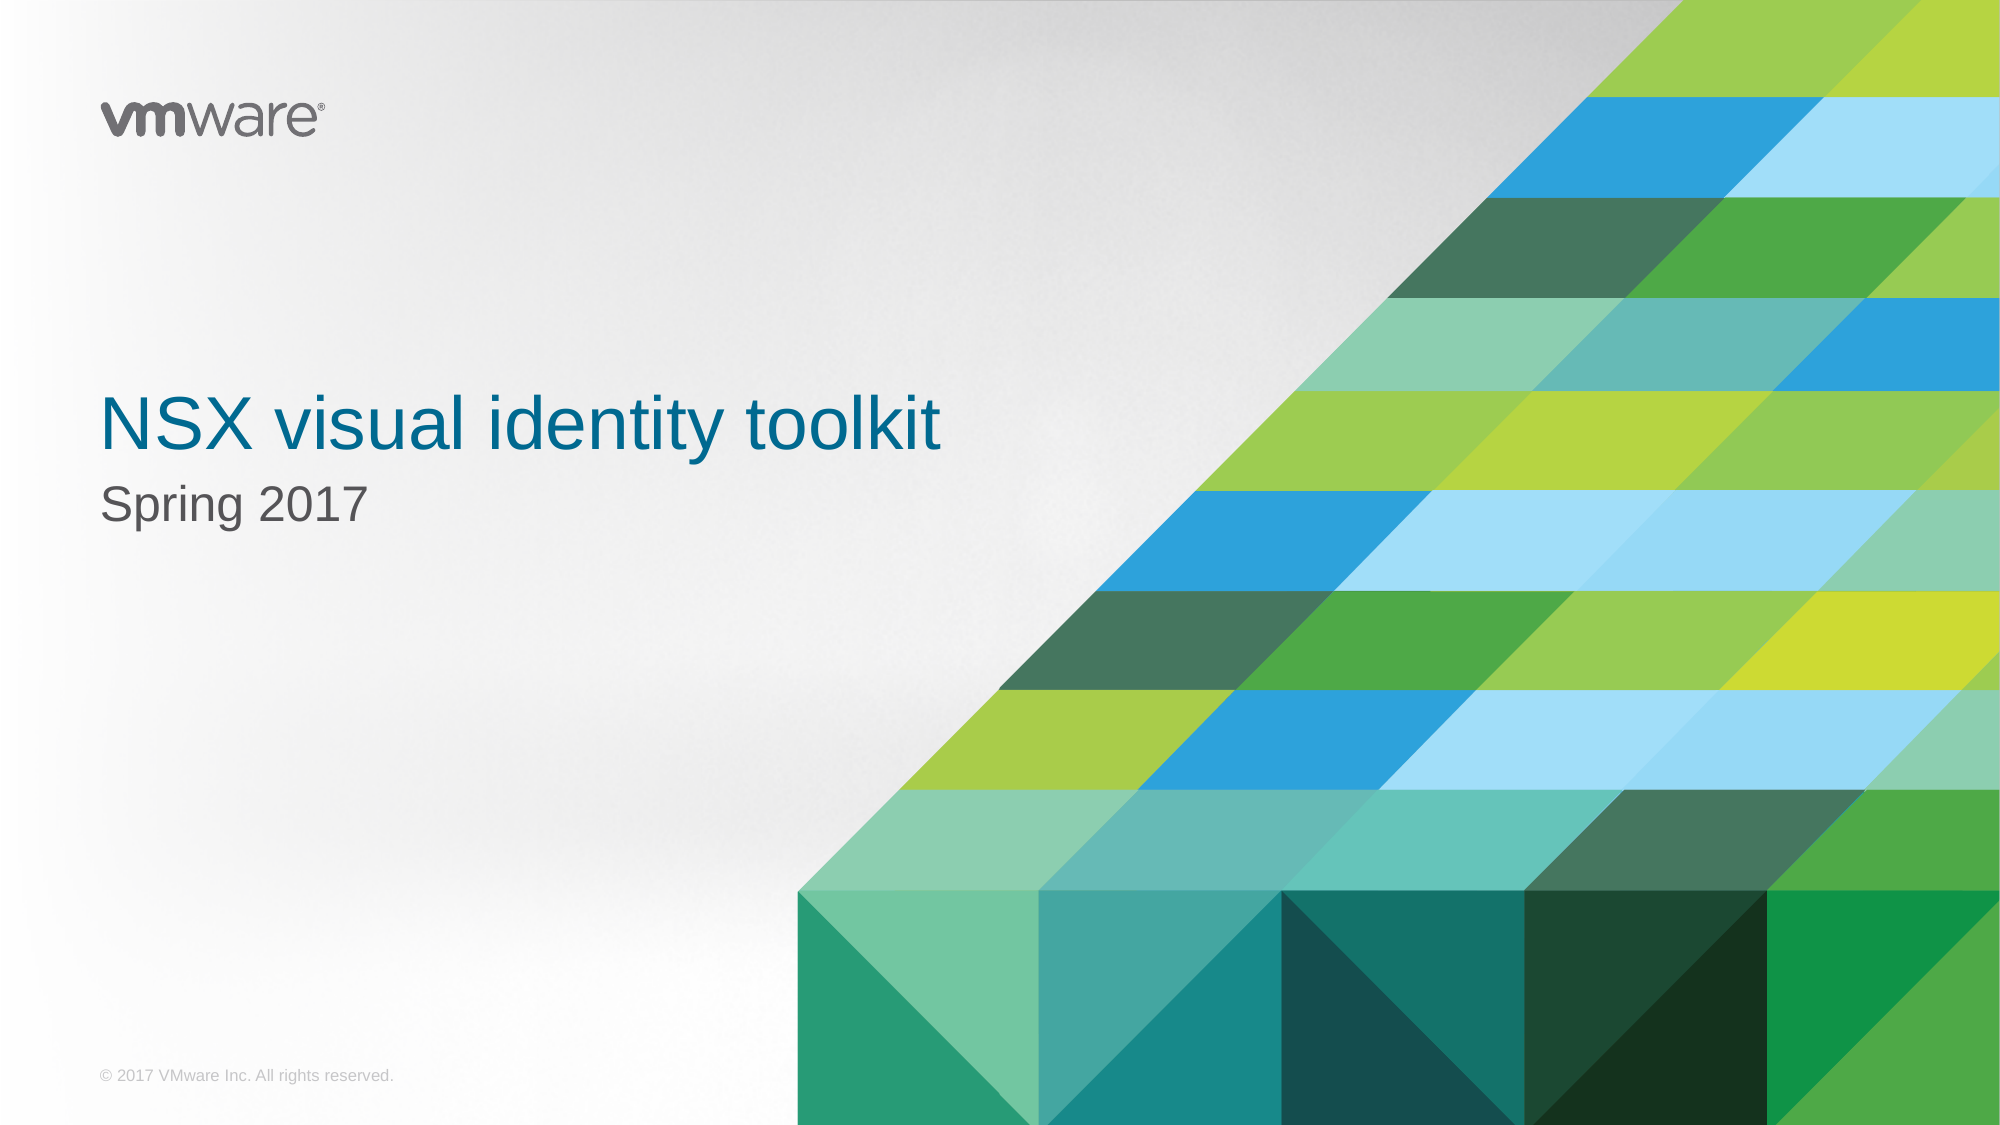

# NSX visual identity toolkit
Spring 2017